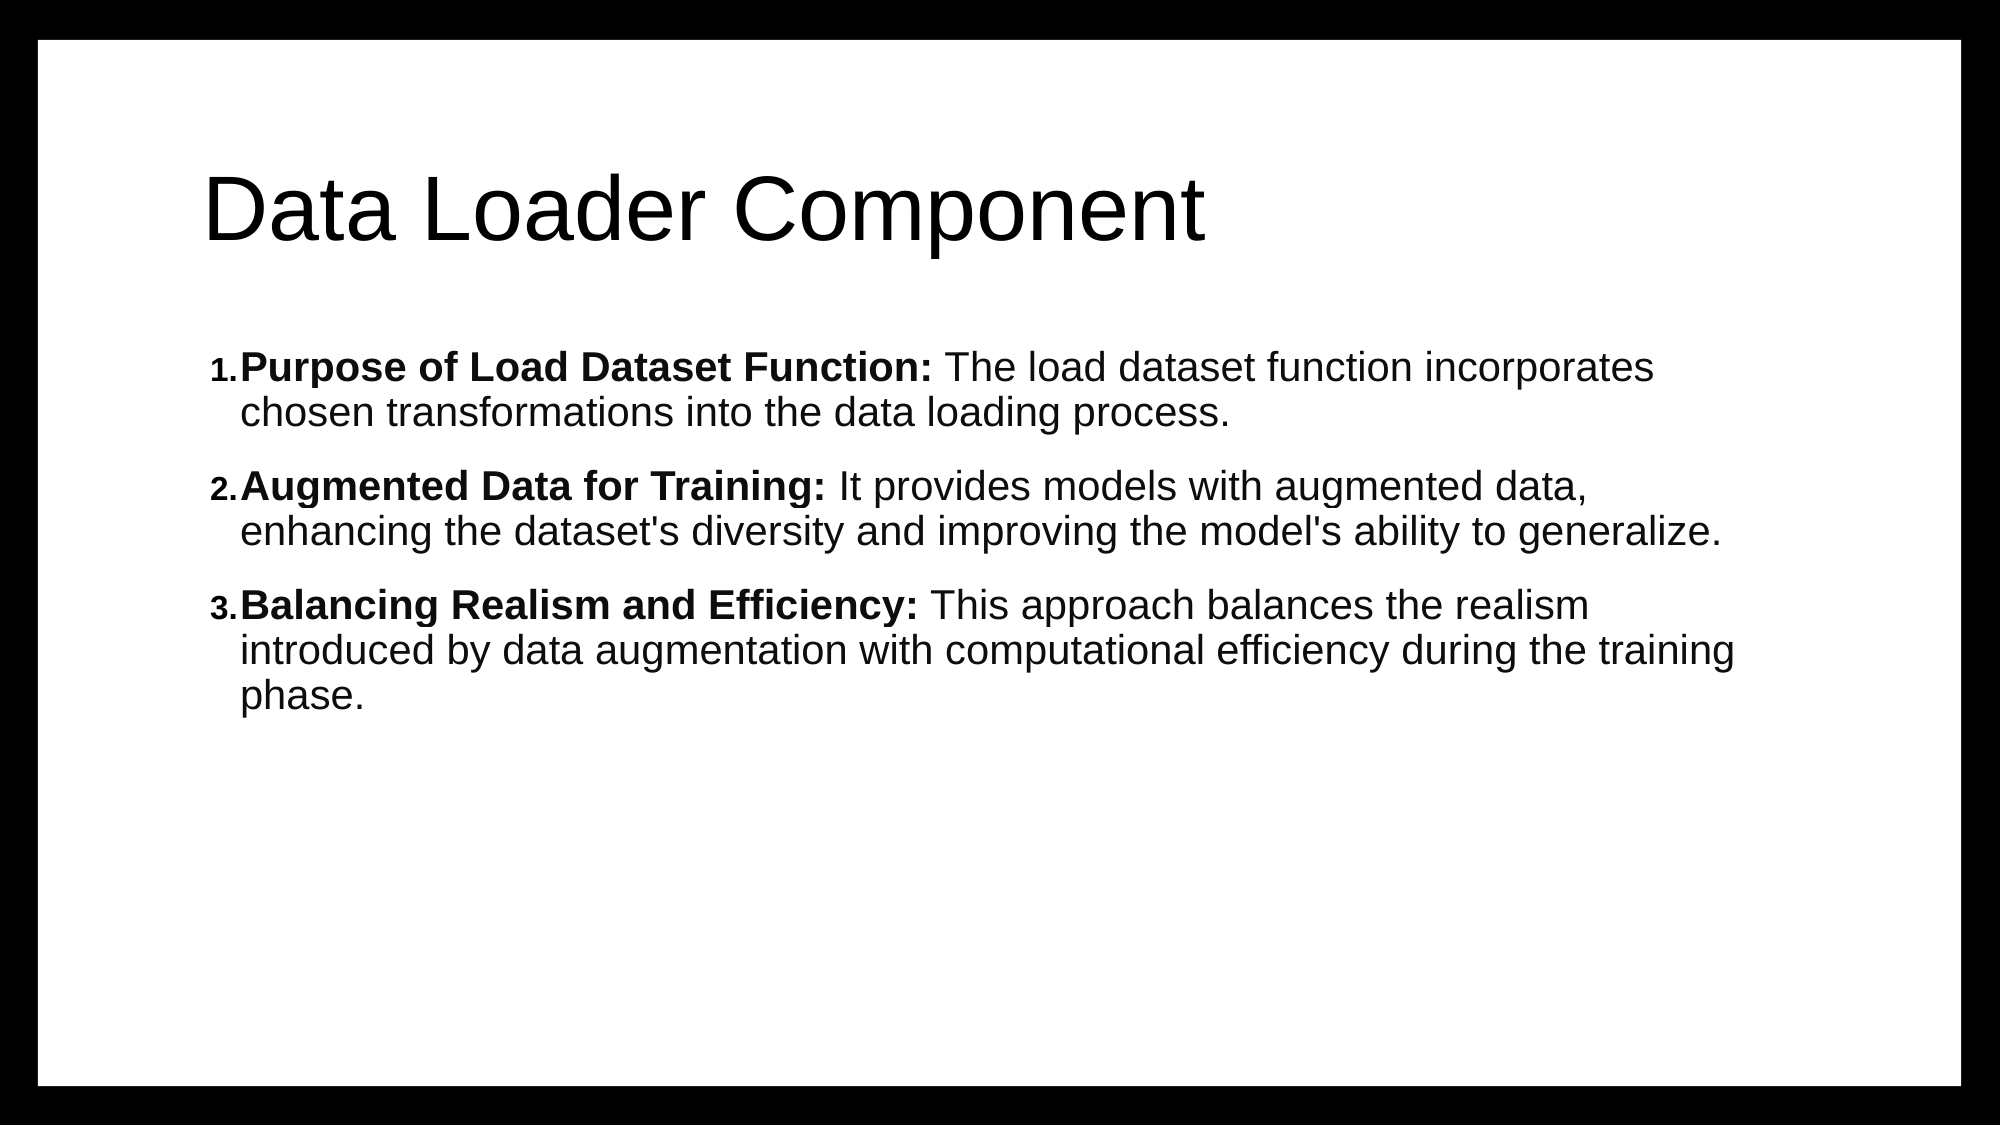

# Data Loader Component
Purpose of Load Dataset Function: The load dataset function incorporates chosen transformations into the data loading process.
Augmented Data for Training: It provides models with augmented data, enhancing the dataset's diversity and improving the model's ability to generalize.
Balancing Realism and Efficiency: This approach balances the realism introduced by data augmentation with computational efficiency during the training phase.